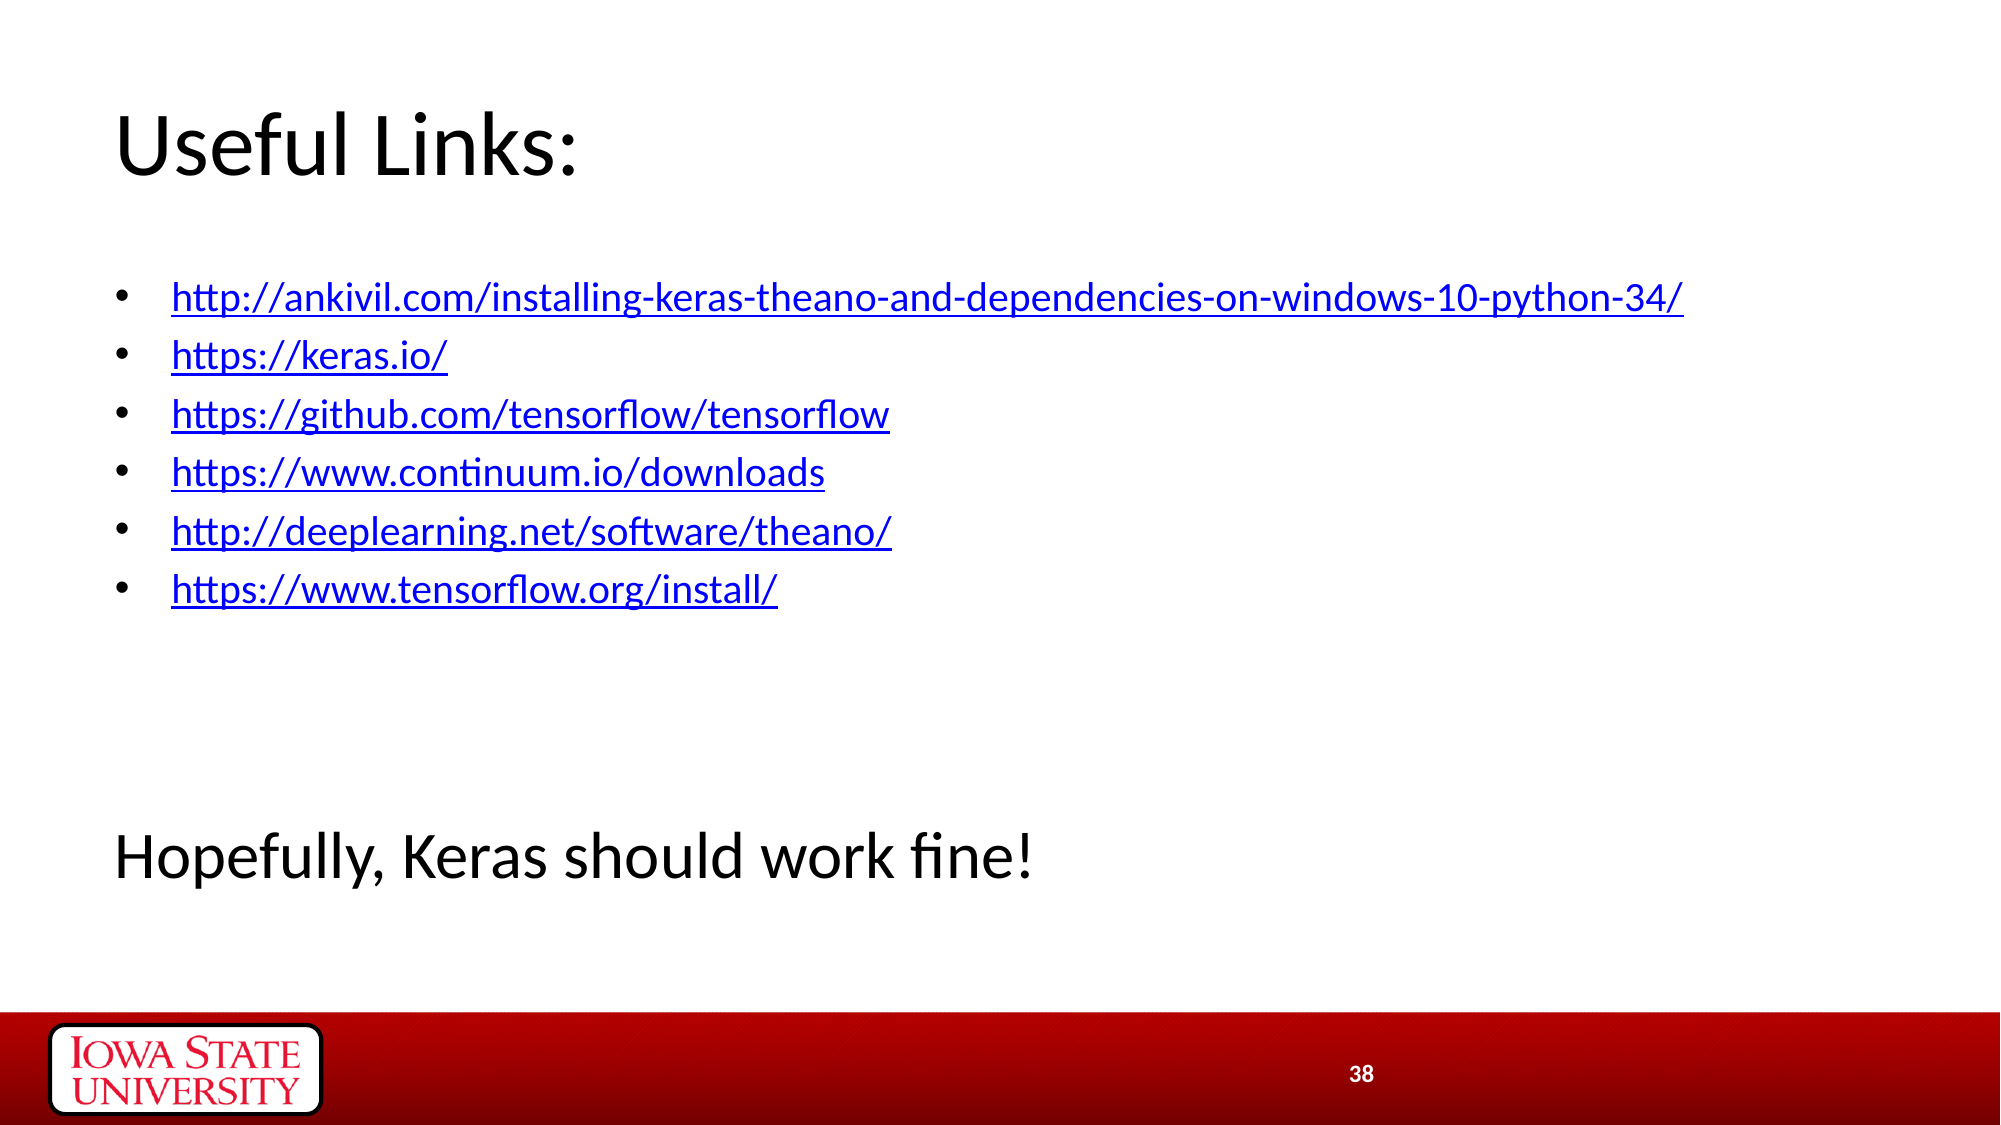

# Useful Links:
http://ankivil.com/installing-keras-theano-and-dependencies-on-windows-10-python-34/
https://keras.io/
https://github.com/tensorflow/tensorflow
https://www.continuum.io/downloads
http://deeplearning.net/software/theano/
https://www.tensorflow.org/install/

Hopefully, Keras should work fine!

38